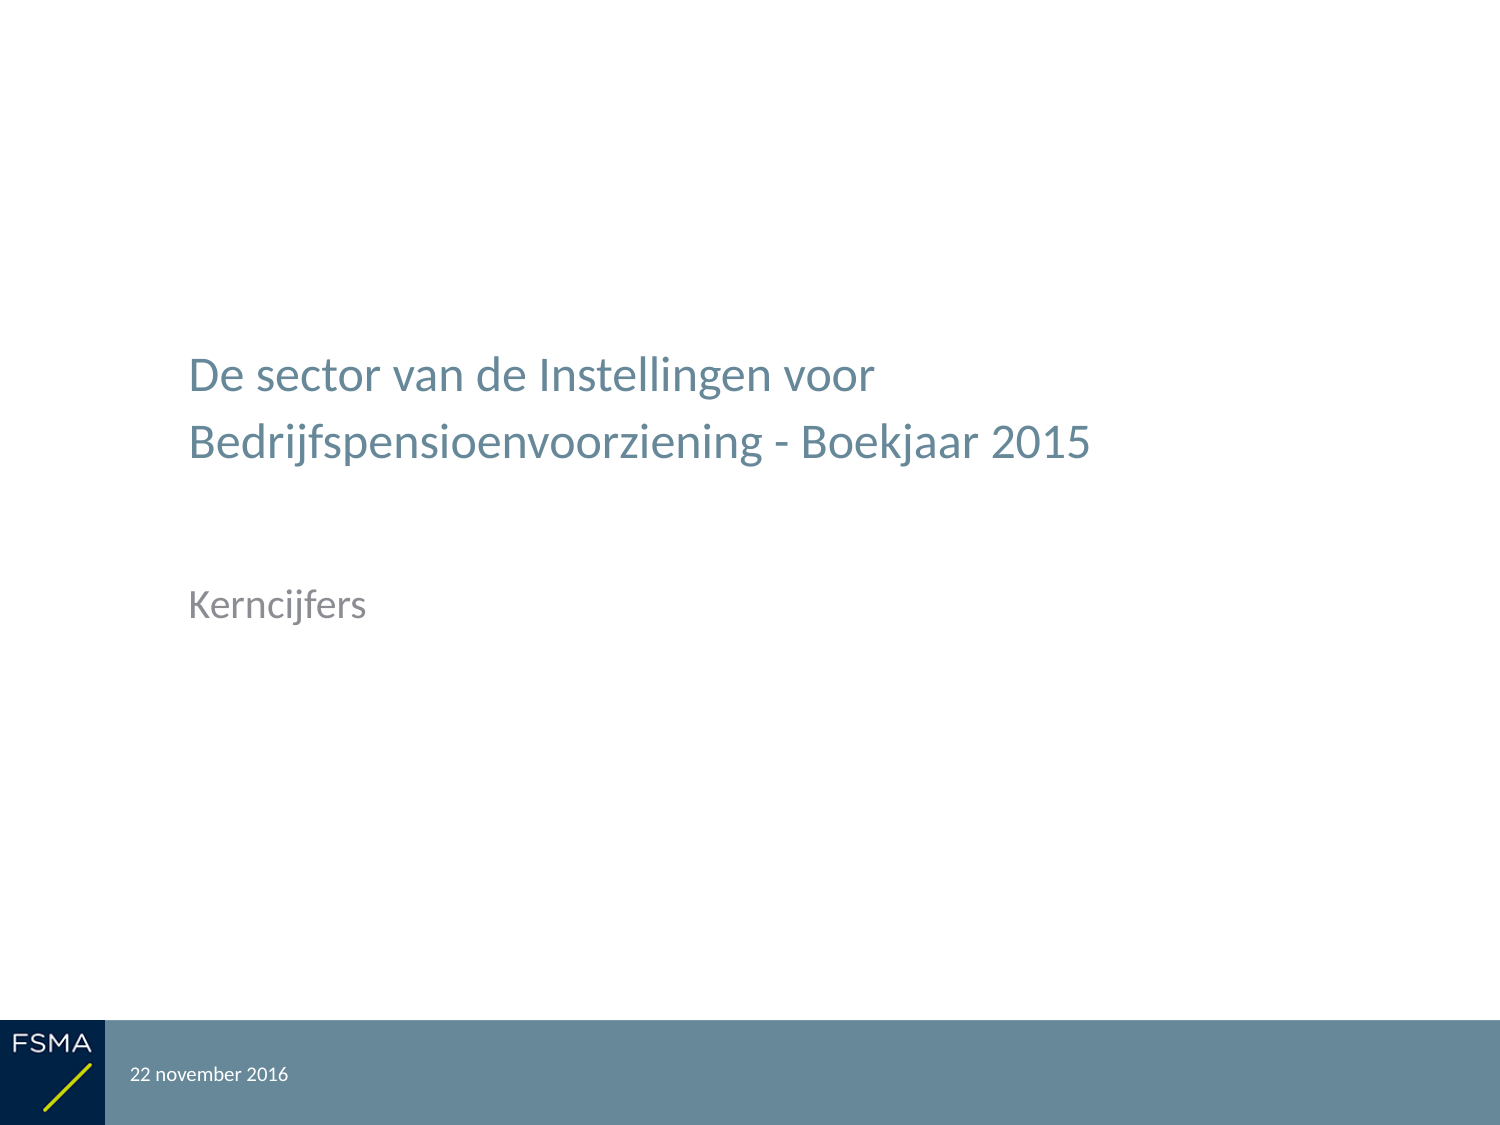

# De sector van de Instellingen voor Bedrijfspensioenvoorziening - Boekjaar 2015
Kerncijfers
22 november 2016
Rapportering over het boekjaar 2015
4